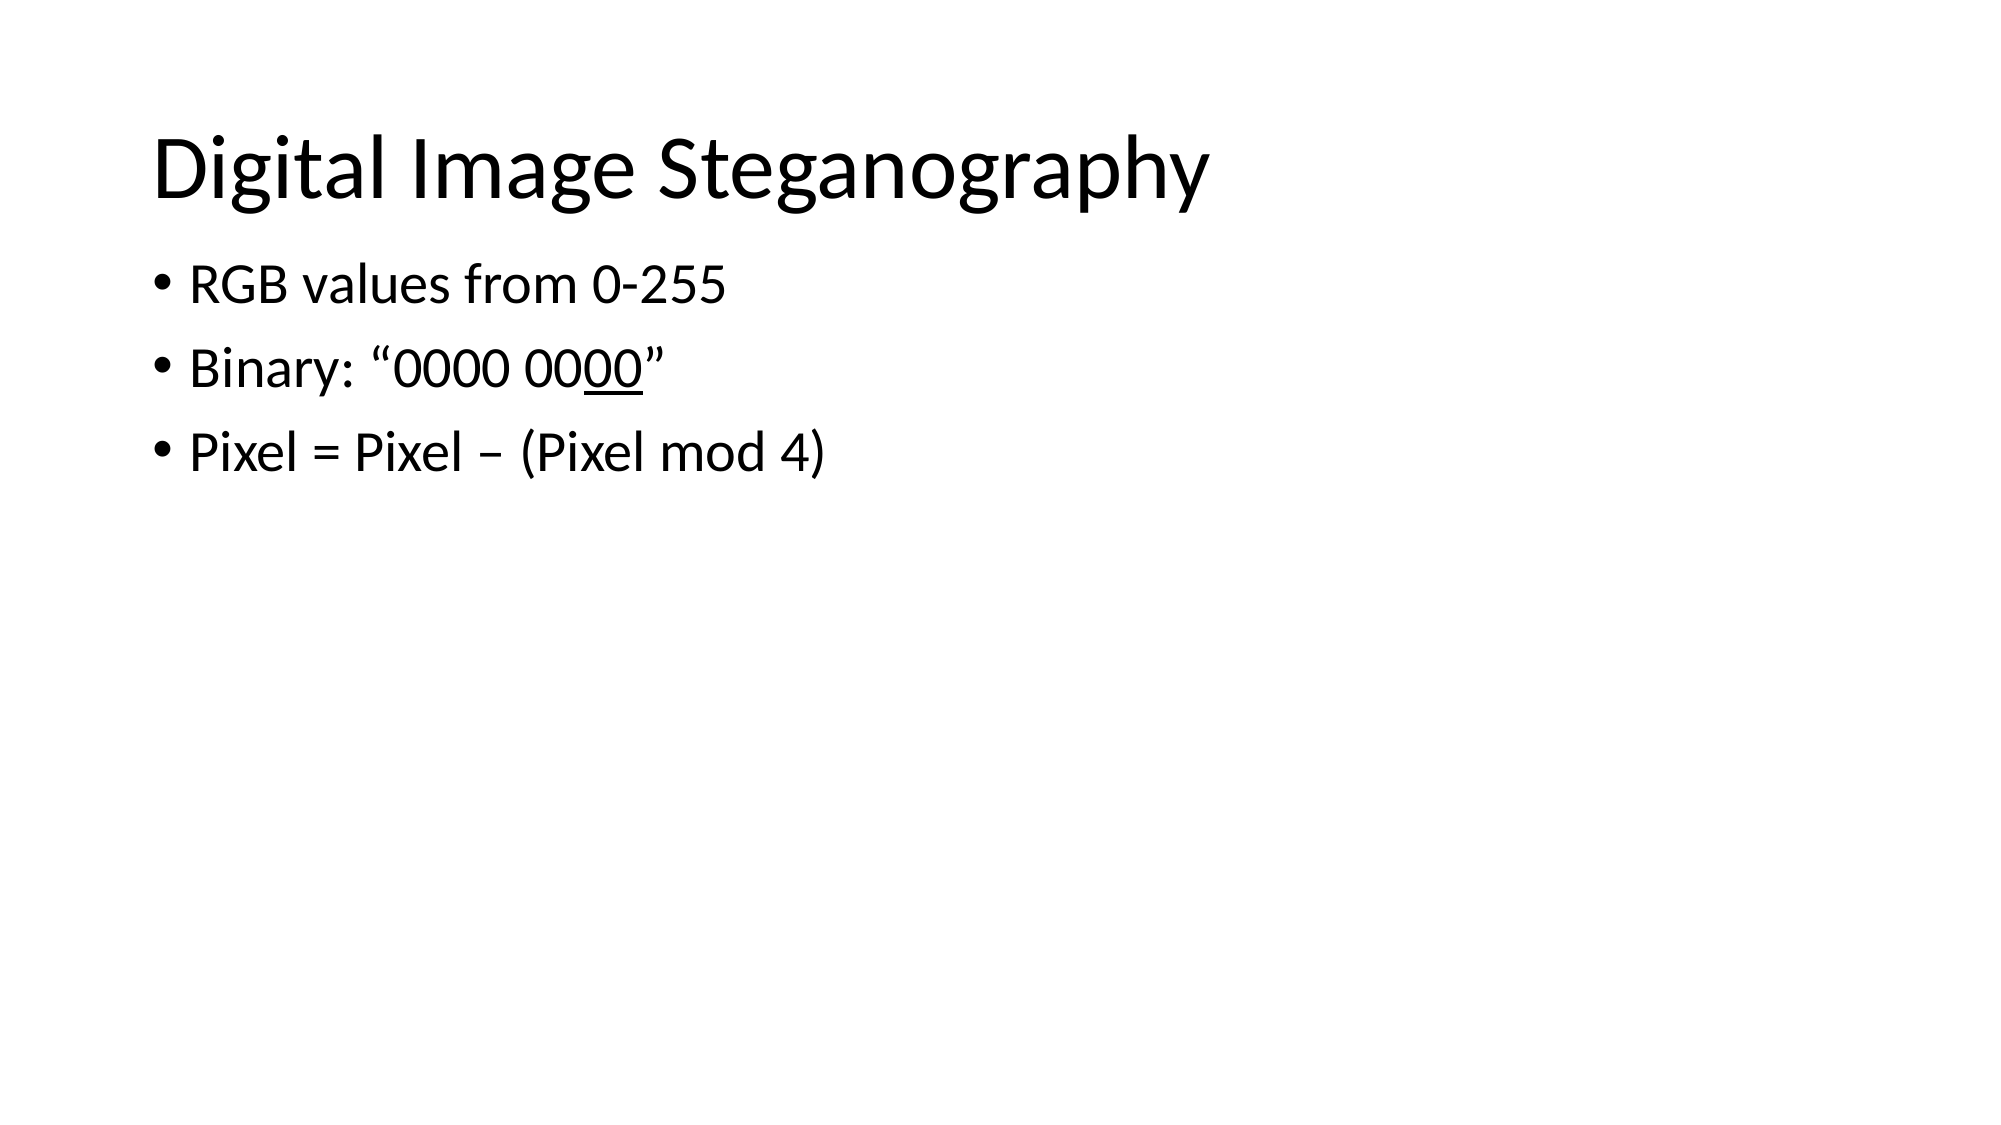

# Digital Image Steganography
RGB values from 0-255
Binary: “0000 0000”
Pixel = Pixel – (Pixel mod 4)